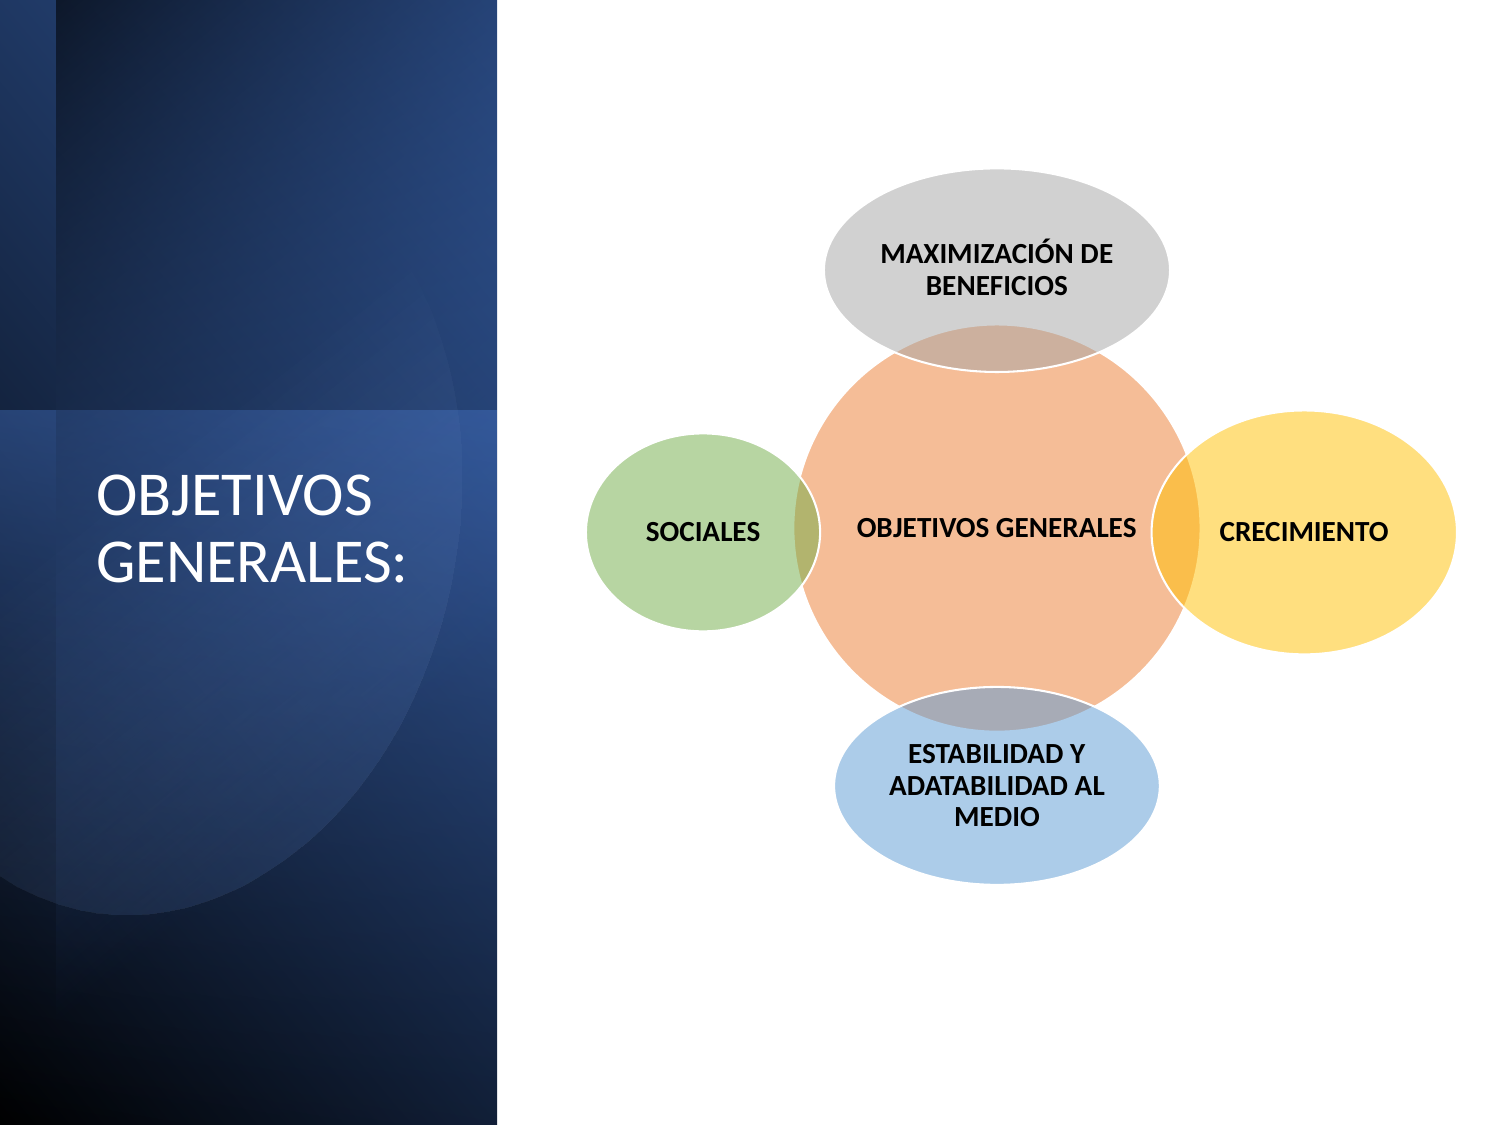

OBJETIVOS GENERALES
MAXIMIZACIÓN DE BENEFICIOS
CRECIMIENTO
ESTABILIDAD Y ADATABILIDAD AL MEDIO
SOCIALES

# OBJETIVOS GENERALES: